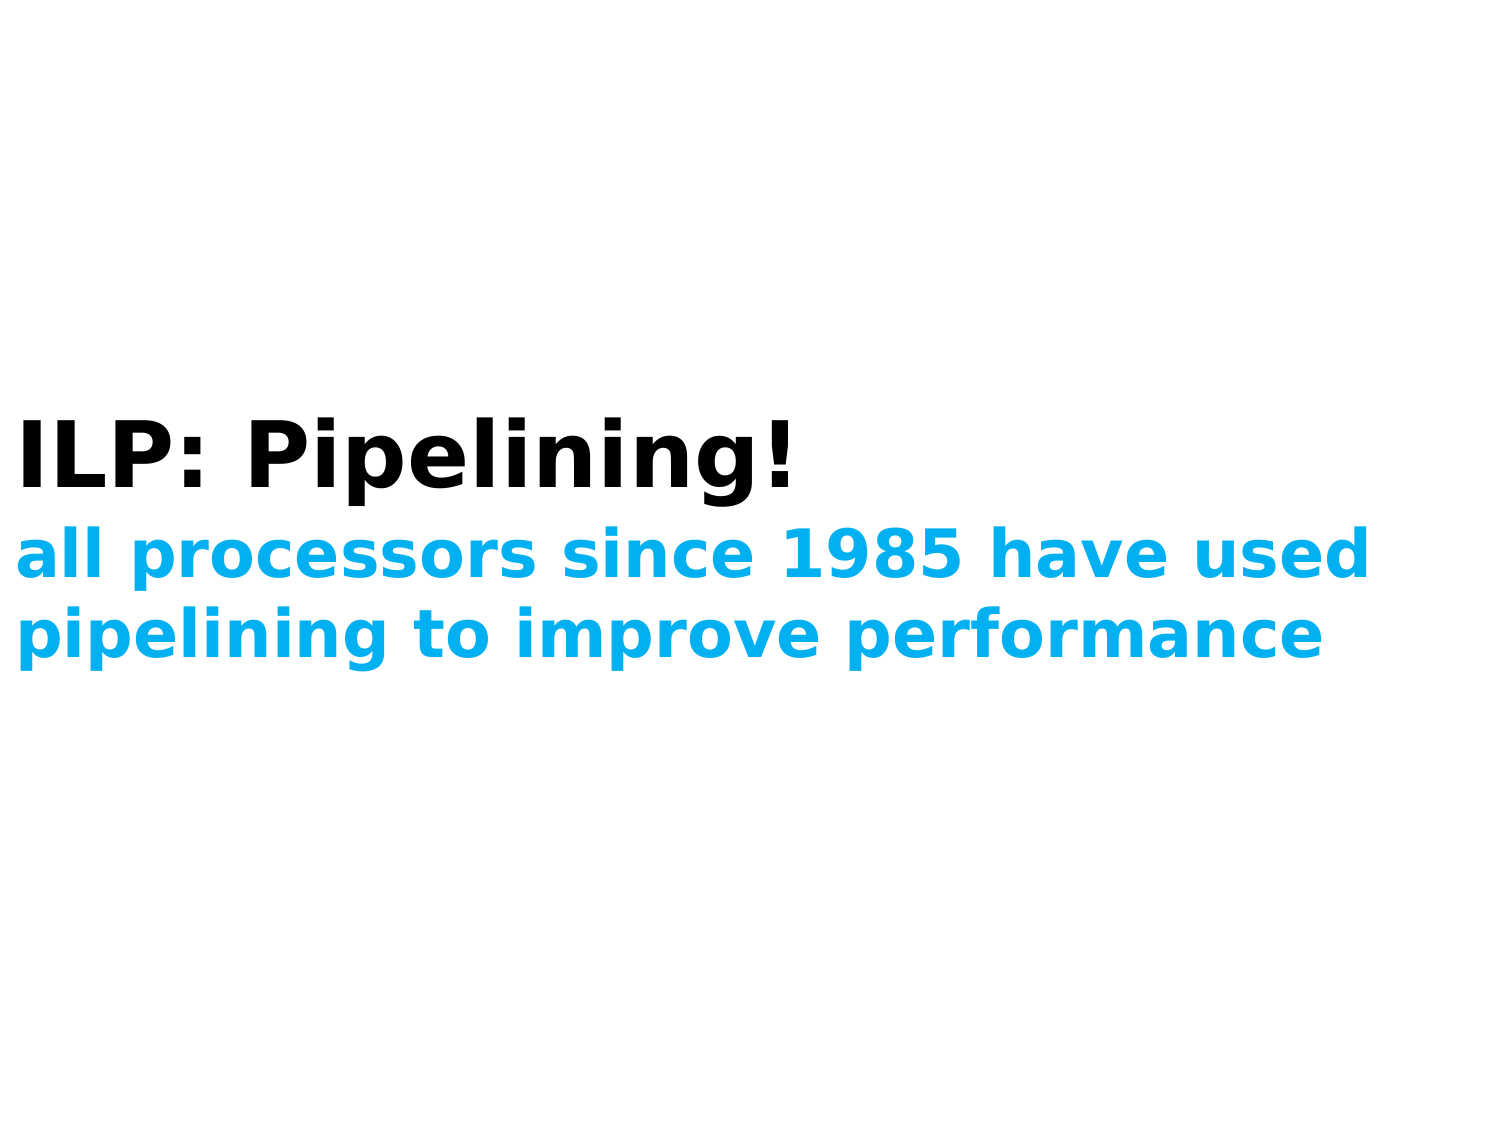

# ILP: Pipelining!
all processors since 1985 have used pipelining to improve performance